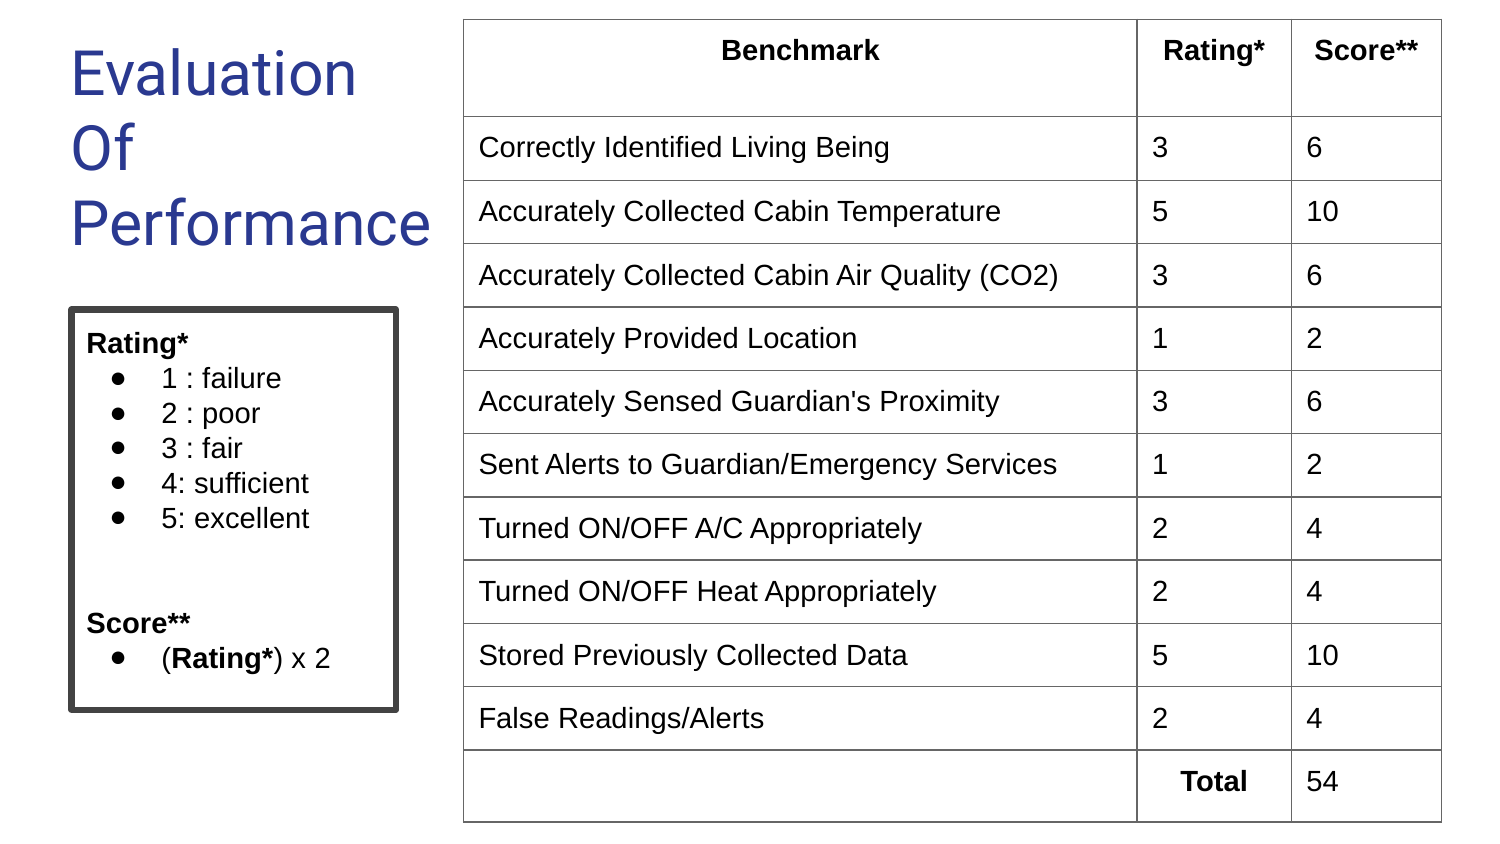

Evaluation
Of Performance

| Benchmark | Rating\* | Score\*\* |
| --- | --- | --- |
| Correctly Identified Living Being | 3 | 6 |
| Accurately Collected Cabin Temperature | 5 | 10 |
| Accurately Collected Cabin Air Quality (CO2) | 3 | 6 |
| Accurately Provided Location | 1 | 2 |
| Accurately Sensed Guardian's Proximity | 3 | 6 |
| Sent Alerts to Guardian/Emergency Services | 1 | 2 |
| Turned ON/OFF A/C Appropriately | 2 | 4 |
| Turned ON/OFF Heat Appropriately | 2 | 4 |
| Stored Previously Collected Data | 5 | 10 |
| False Readings/Alerts | 2 | 4 |
|  | Total | 54 |
Rating*
1 : failure
2 : poor
3 : fair
4: sufficient
5: excellent

Score**
(Rating*) x 2